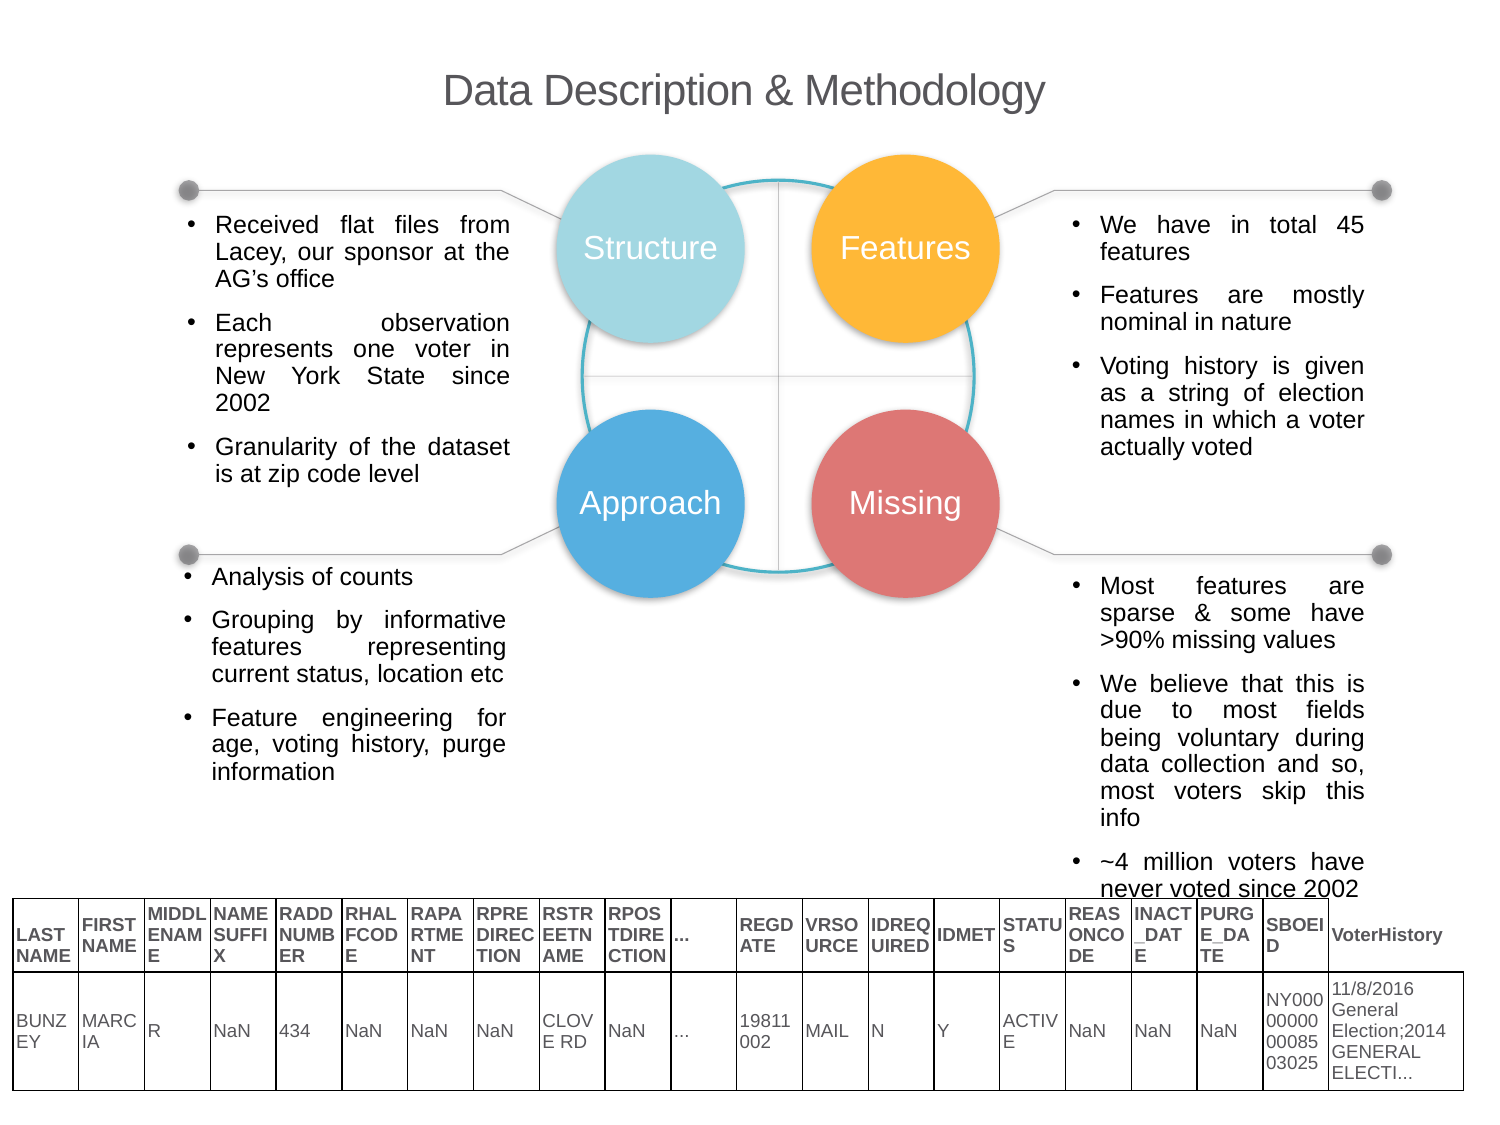

# Data Description & Methodology
Structure
Features

We have in total 45 features
Features are mostly nominal in nature
Voting history is given as a string of election names in which a voter actually voted
Received flat files from Lacey, our sponsor at the AG’s office
Each observation represents one voter in New York State since 2002
Granularity of the dataset is at zip code level

Approach
Missing

Analysis of counts
Grouping by informative features representing current status, location etc
Feature engineering for age, voting history, purge information

Most features are sparse & some have >90% missing values
We believe that this is due to most fields being voluntary during data collection and so, most voters skip this info
~4 million voters have never voted since 2002
| LASTNAME | FIRSTNAME | MIDDLENAME | NAMESUFFIX | RADDNUMBER | RHALFCODE | RAPARTMENT | RPREDIRECTION | RSTREETNAME | RPOSTDIRECTION | ... | REGDATE | VRSOURCE | IDREQUIRED | IDMET | STATUS | REASONCODE | INACT\_DATE | PURGE\_DATE | SBOEID | VoterHistory |
| --- | --- | --- | --- | --- | --- | --- | --- | --- | --- | --- | --- | --- | --- | --- | --- | --- | --- | --- | --- | --- |
| BUNZEY | MARCIA | R | NaN | 434 | NaN | NaN | NaN | CLOVE RD | NaN | ... | 19811002 | MAIL | N | Y | ACTIVE | NaN | NaN | NaN | NY000000000008503025 | 11/8/2016 General Election;2014 GENERAL ELECTI... |